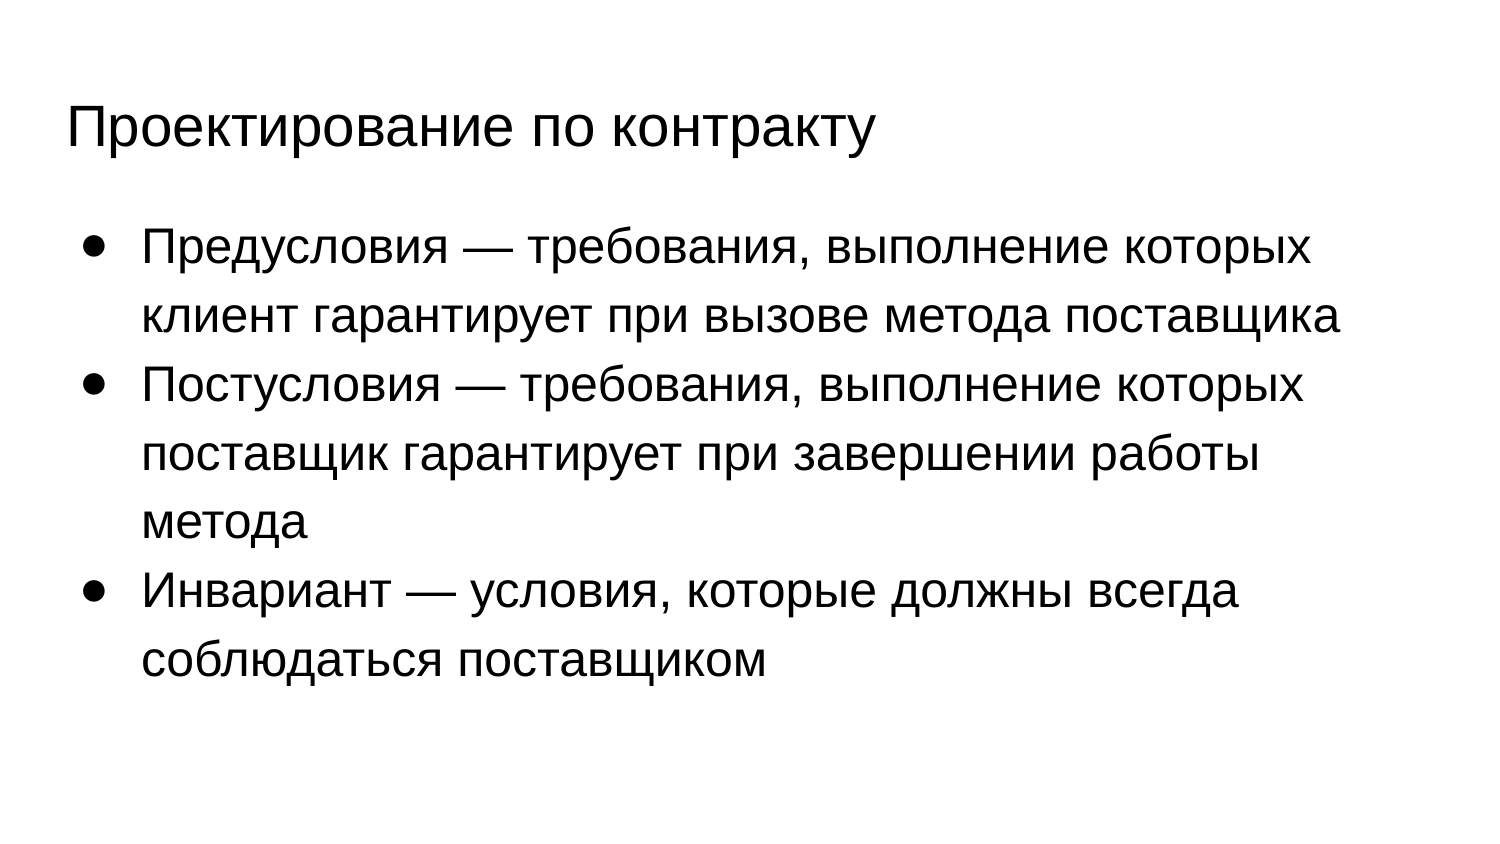

# Проектирование по контракту
Предусловия — требования, выполнение которых клиент гарантирует при вызове метода поставщика
Постусловия — требования, выполнение которых поставщик гарантирует при завершении работы метода
Инвариант — условия, которые должны всегда соблюдаться поставщиком